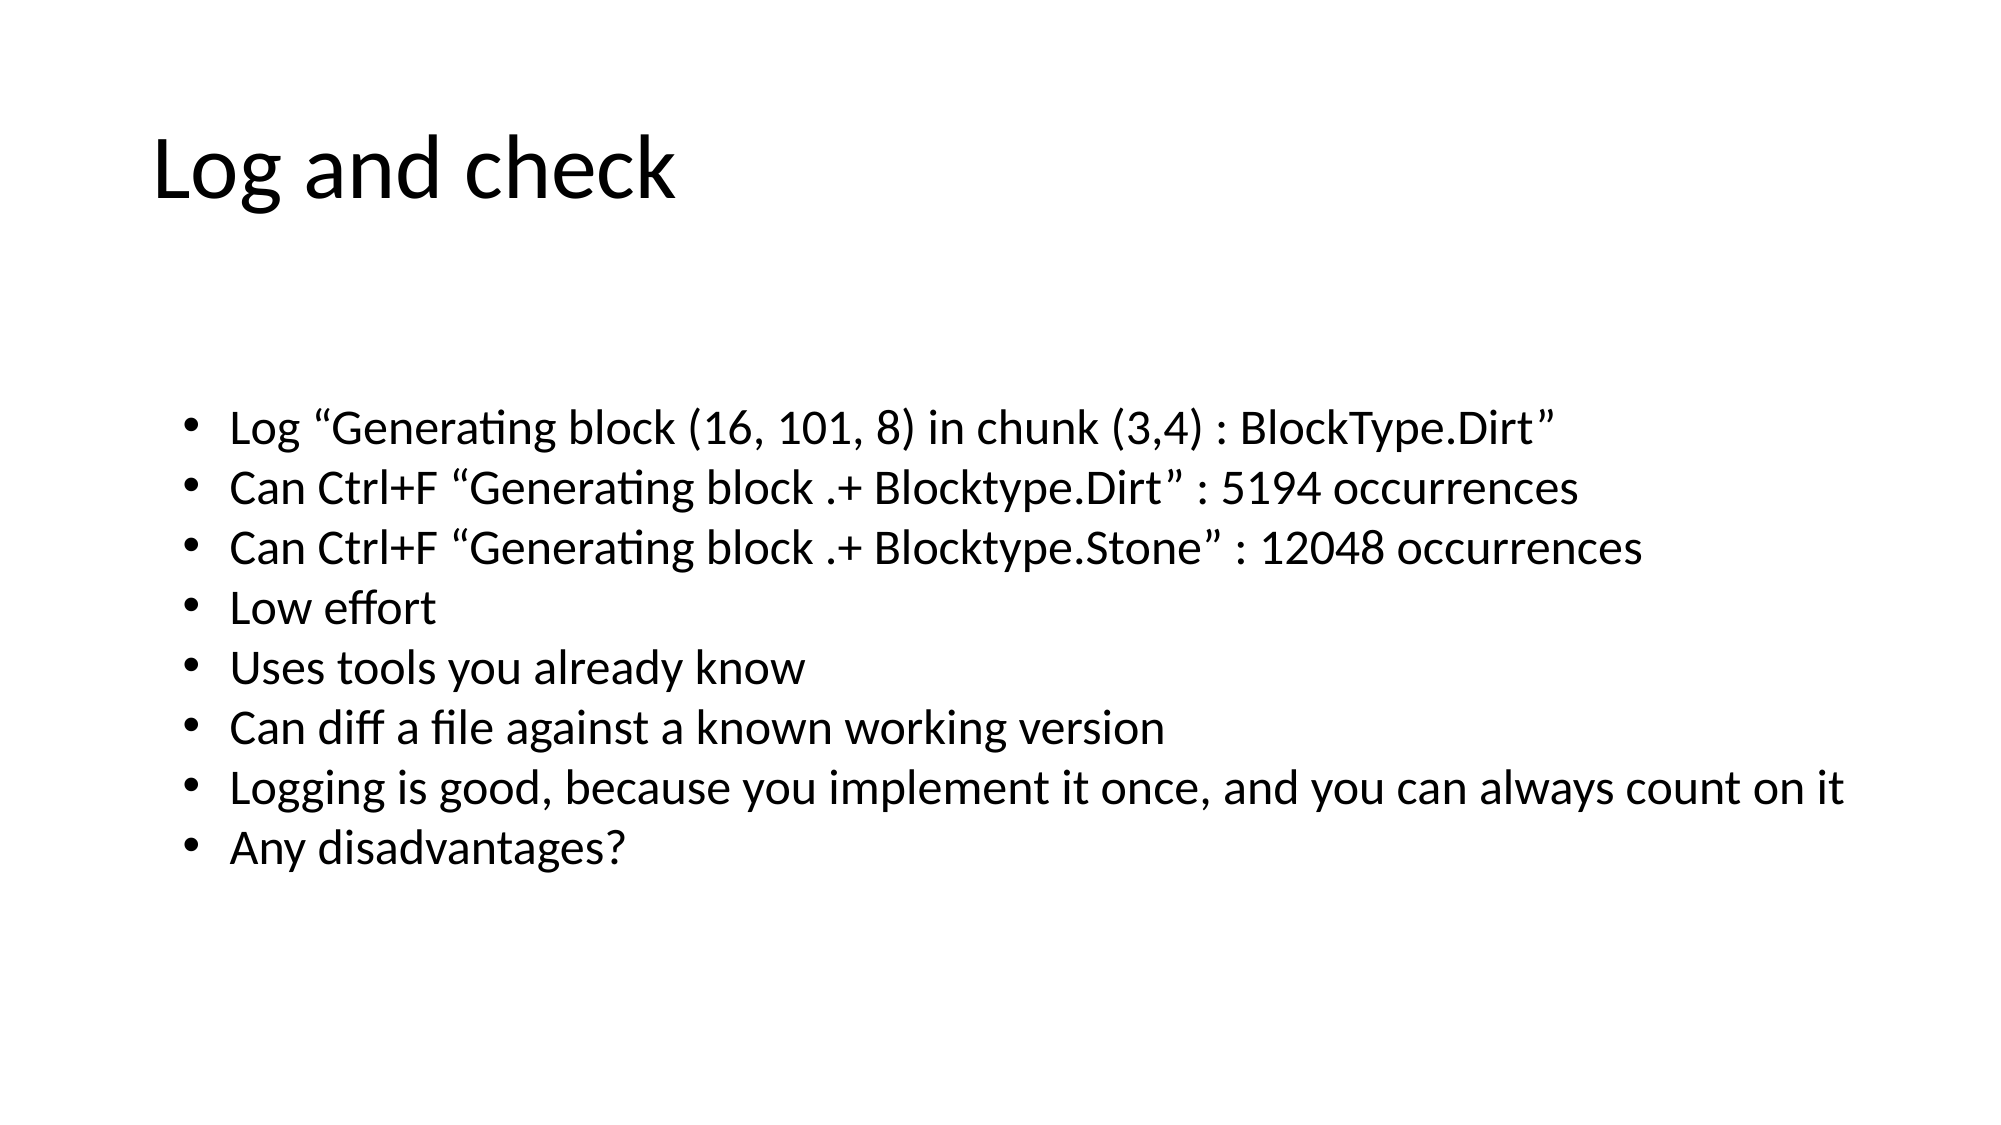

# Log and check
Log “Generating block (16, 101, 8) in chunk (3,4) : BlockType.Dirt”
Can Ctrl+F “Generating block .+ Blocktype.Dirt” : 5194 occurrences
Can Ctrl+F “Generating block .+ Blocktype.Stone” : 12048 occurrences
Low effort
Uses tools you already know
Can diff a file against a known working version
Logging is good, because you implement it once, and you can always count on it
Any disadvantages?